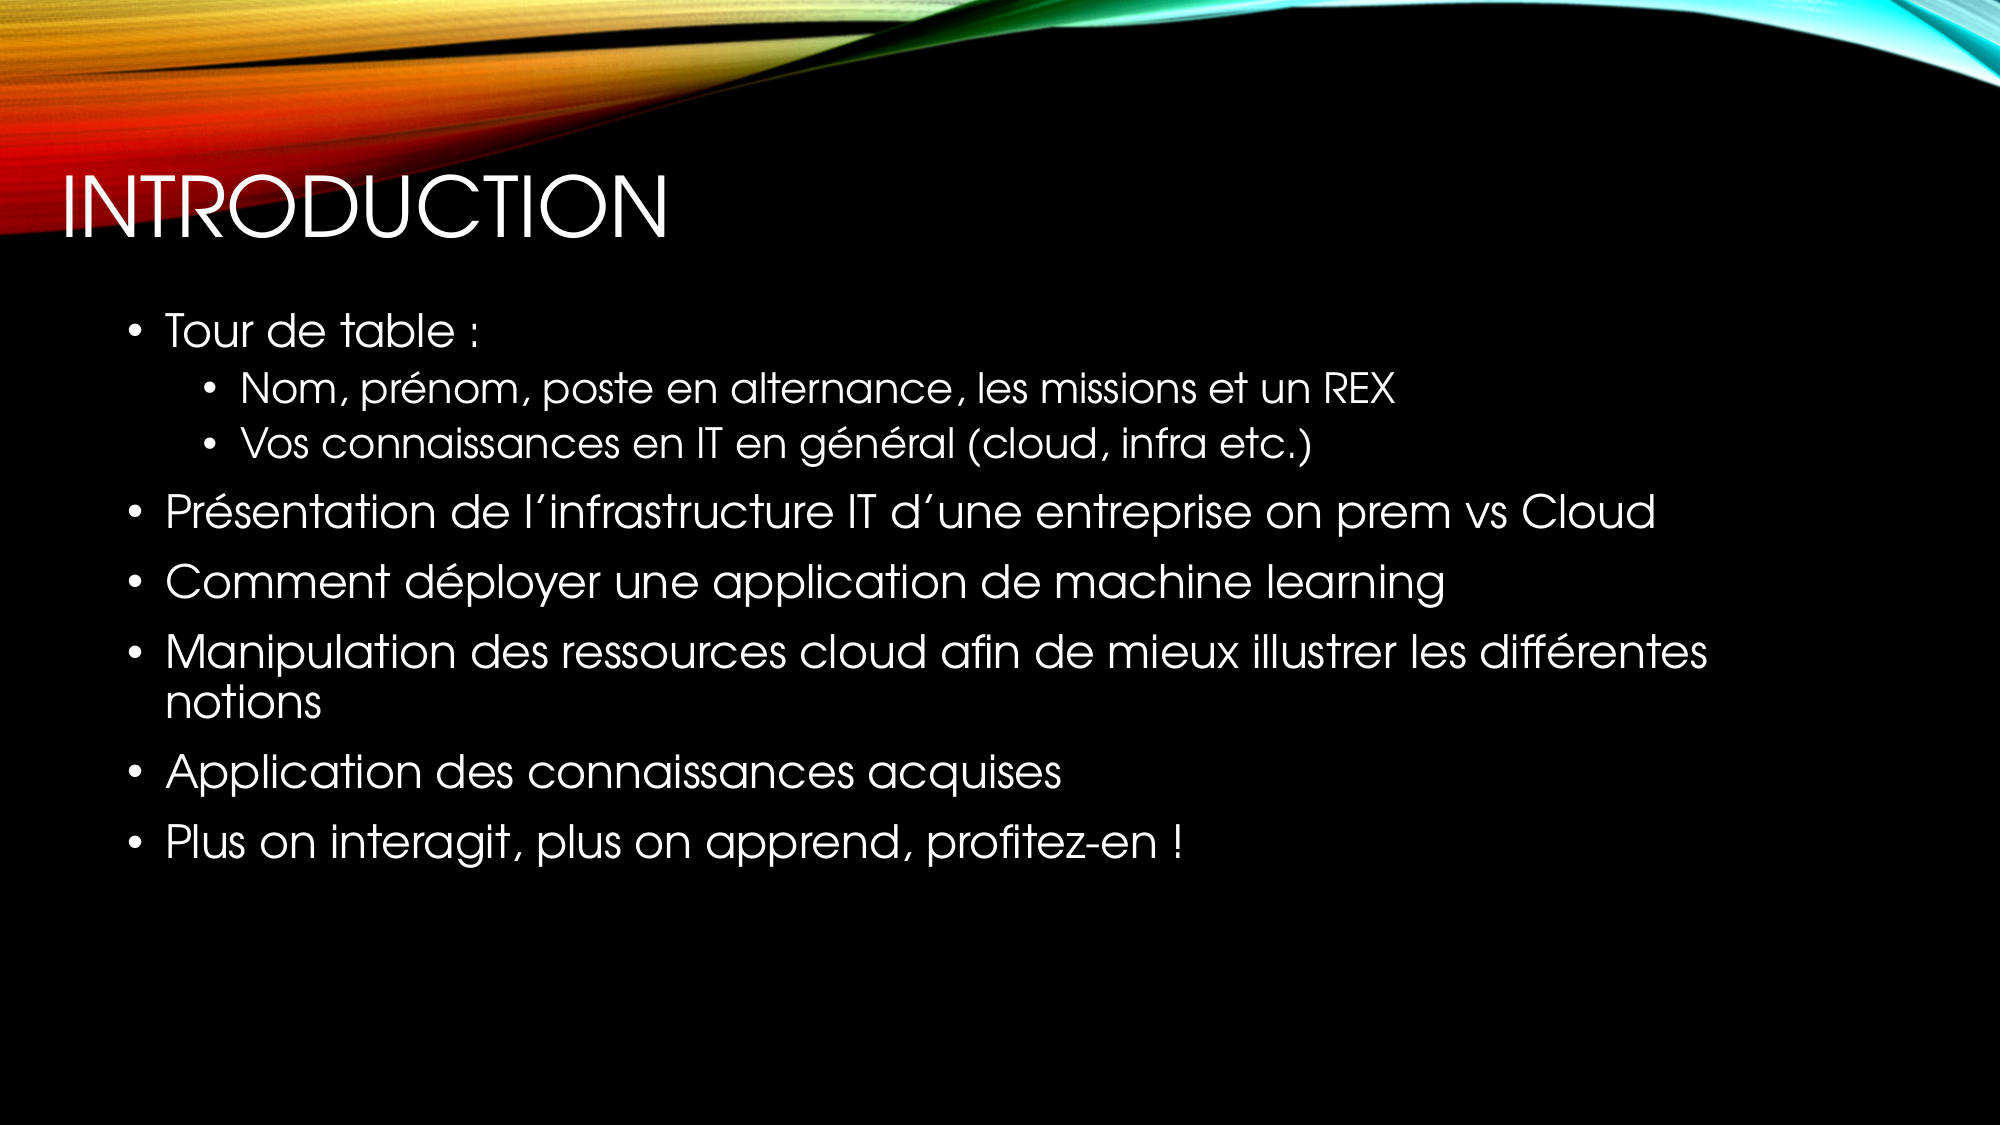

# INTRODUCTION
Tour de table :
Nom, prénom, poste en alternance, les missions et un REX
Vos connaissances en IT en général (cloud, infra etc.)
Présentation de l’infrastructure IT d’une entreprise on prem vs Cloud
Comment déployer une application de machine learning
Manipulation des ressources cloud afin de mieux illustrer les différentes notions
Application des connaissances acquises
Plus on interagit, plus on apprend, profitez-en !